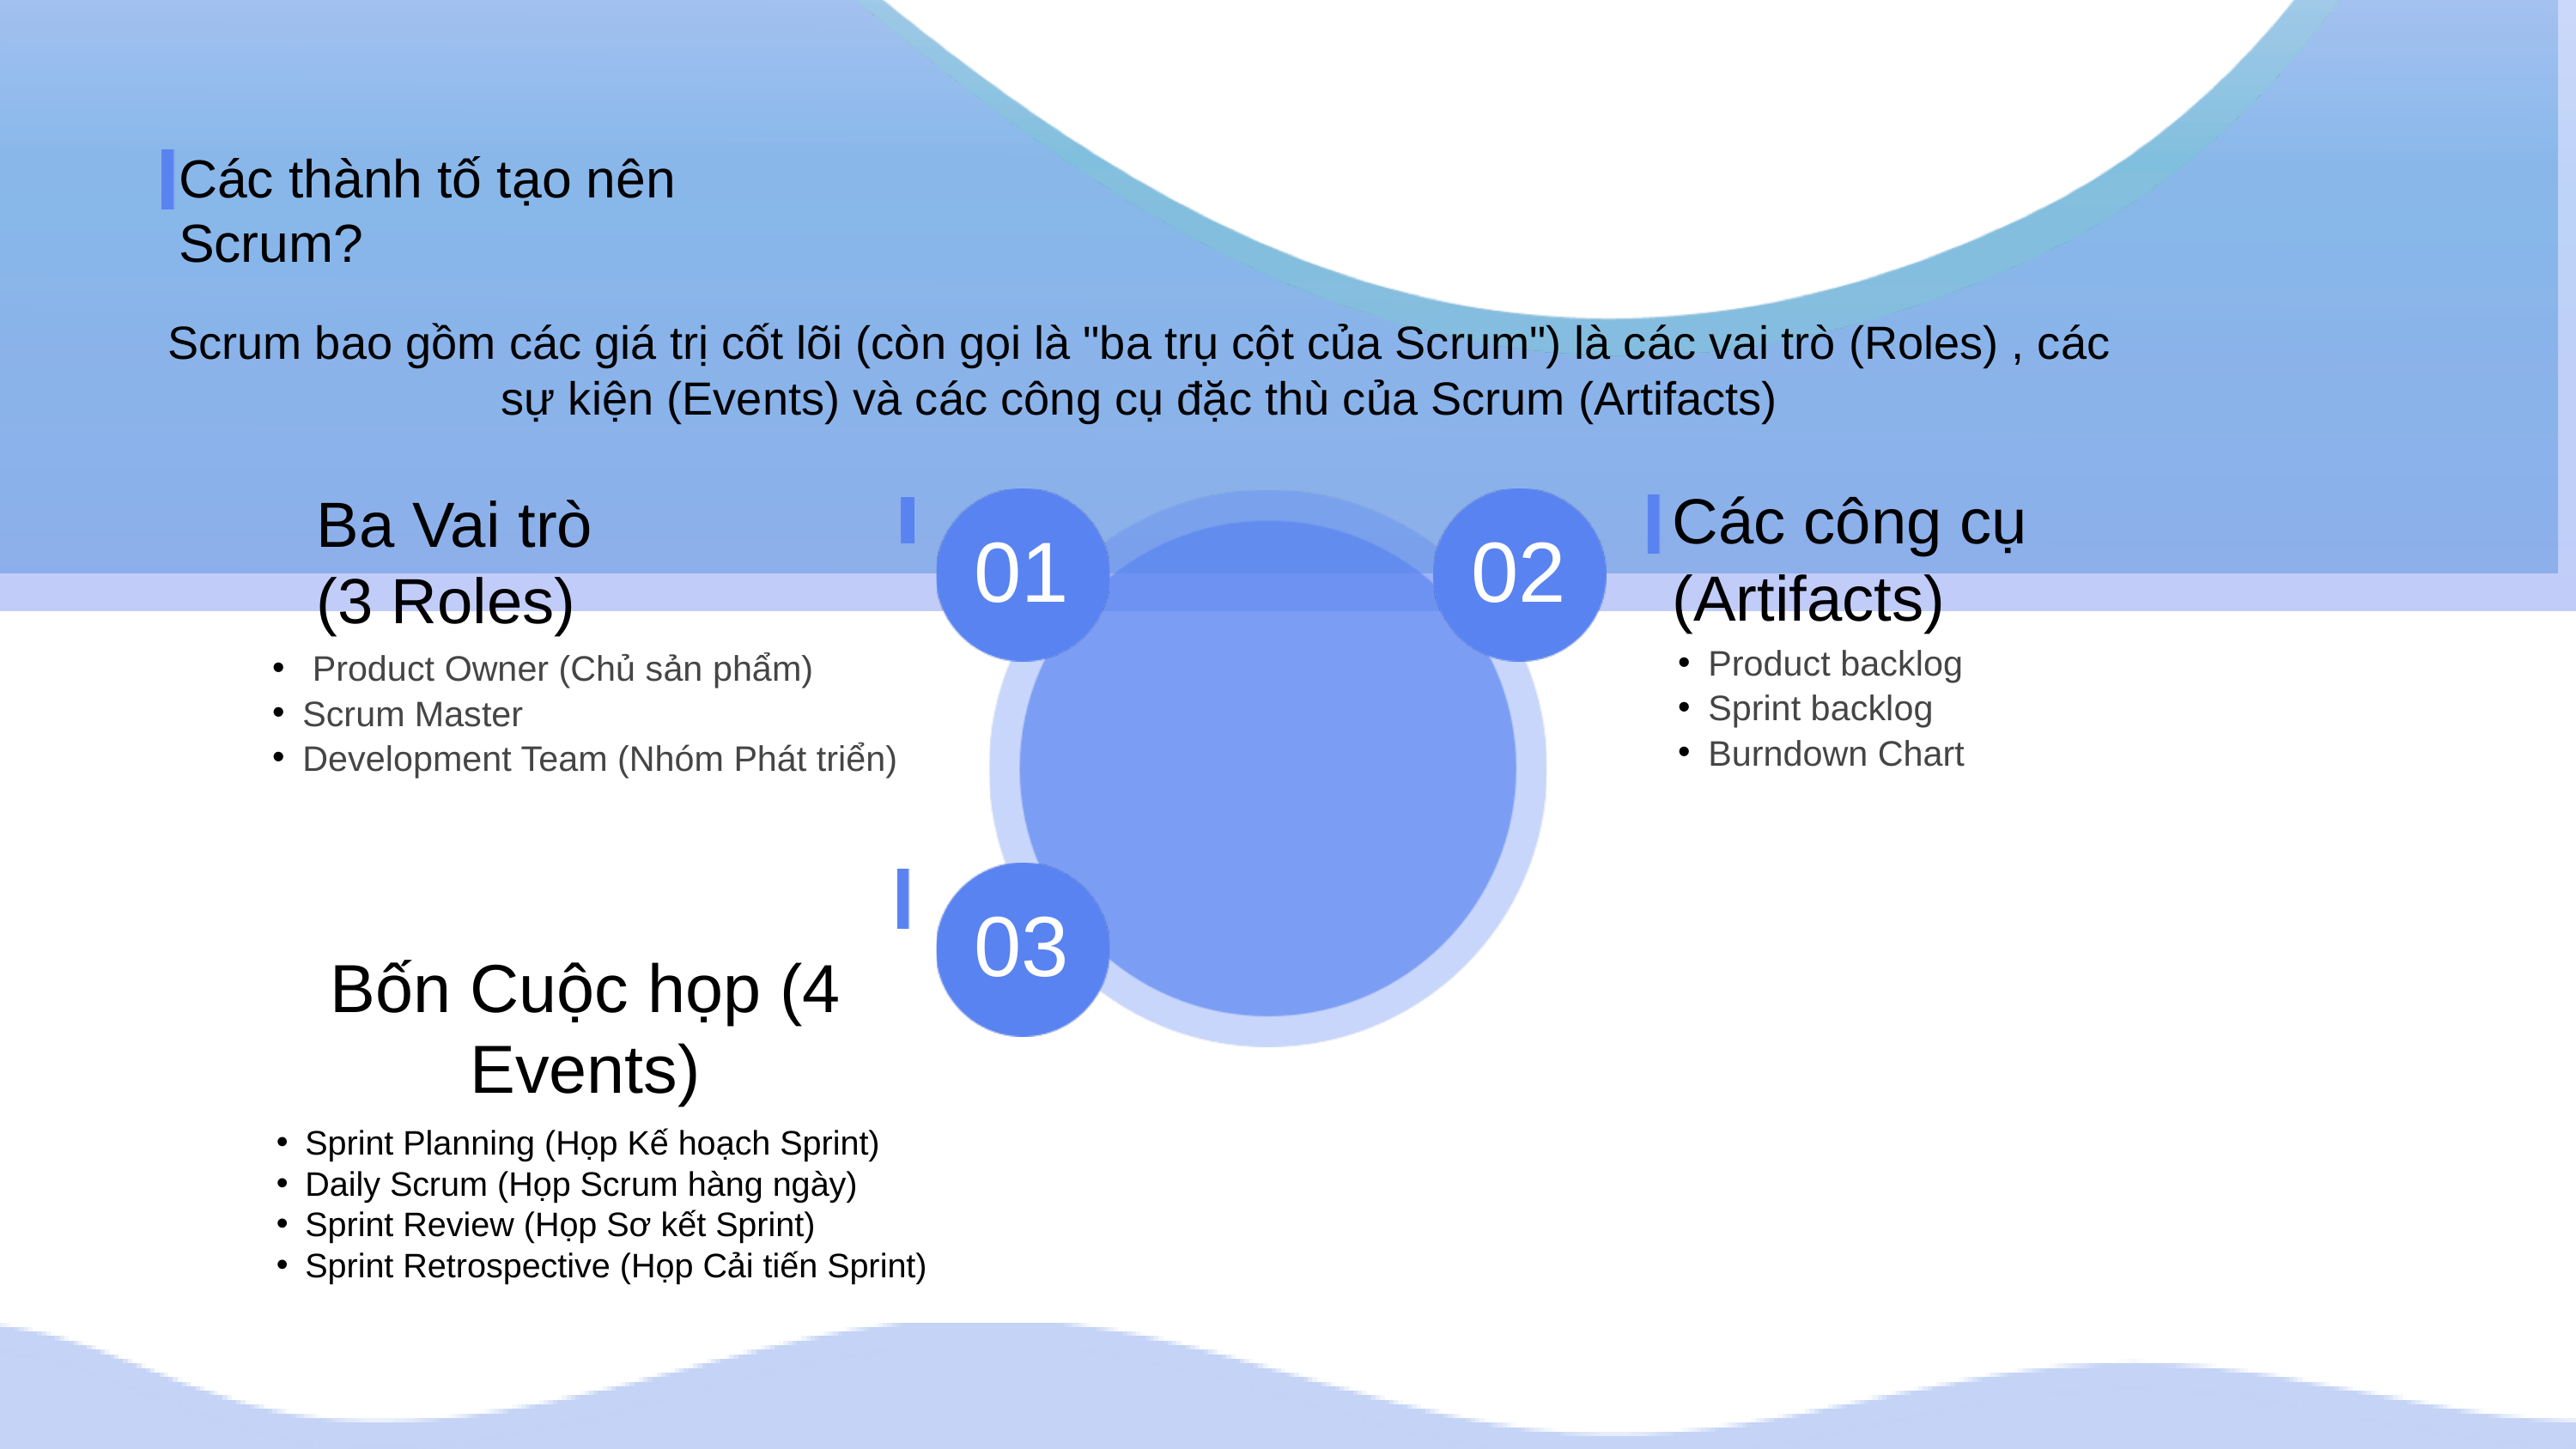

Các thành tố tạo nên Scrum?

Scrum bao gồm các giá trị cốt lõi (còn gọi là "ba trụ cột của Scrum") là các vai trò (Roles) , các sự kiện (Events) và các công cụ đặc thù của Scrum (Artifacts)
Các công cụ (Artifacts)

Ba Vai trò
(3 Roles)

01
02
Product backlog
Sprint backlog
Burndown Chart
 Product Owner (Chủ sản phẩm)
Scrum Master
Development Team (Nhóm Phát triển)

03

Bốn Cuộc họp (4 Events)

Sprint Planning (Họp Kế hoạch Sprint)
Daily Scrum (Họp Scrum hàng ngày)
Sprint Review (Họp Sơ kết Sprint)
Sprint Retrospective (Họp Cải tiến Sprint)